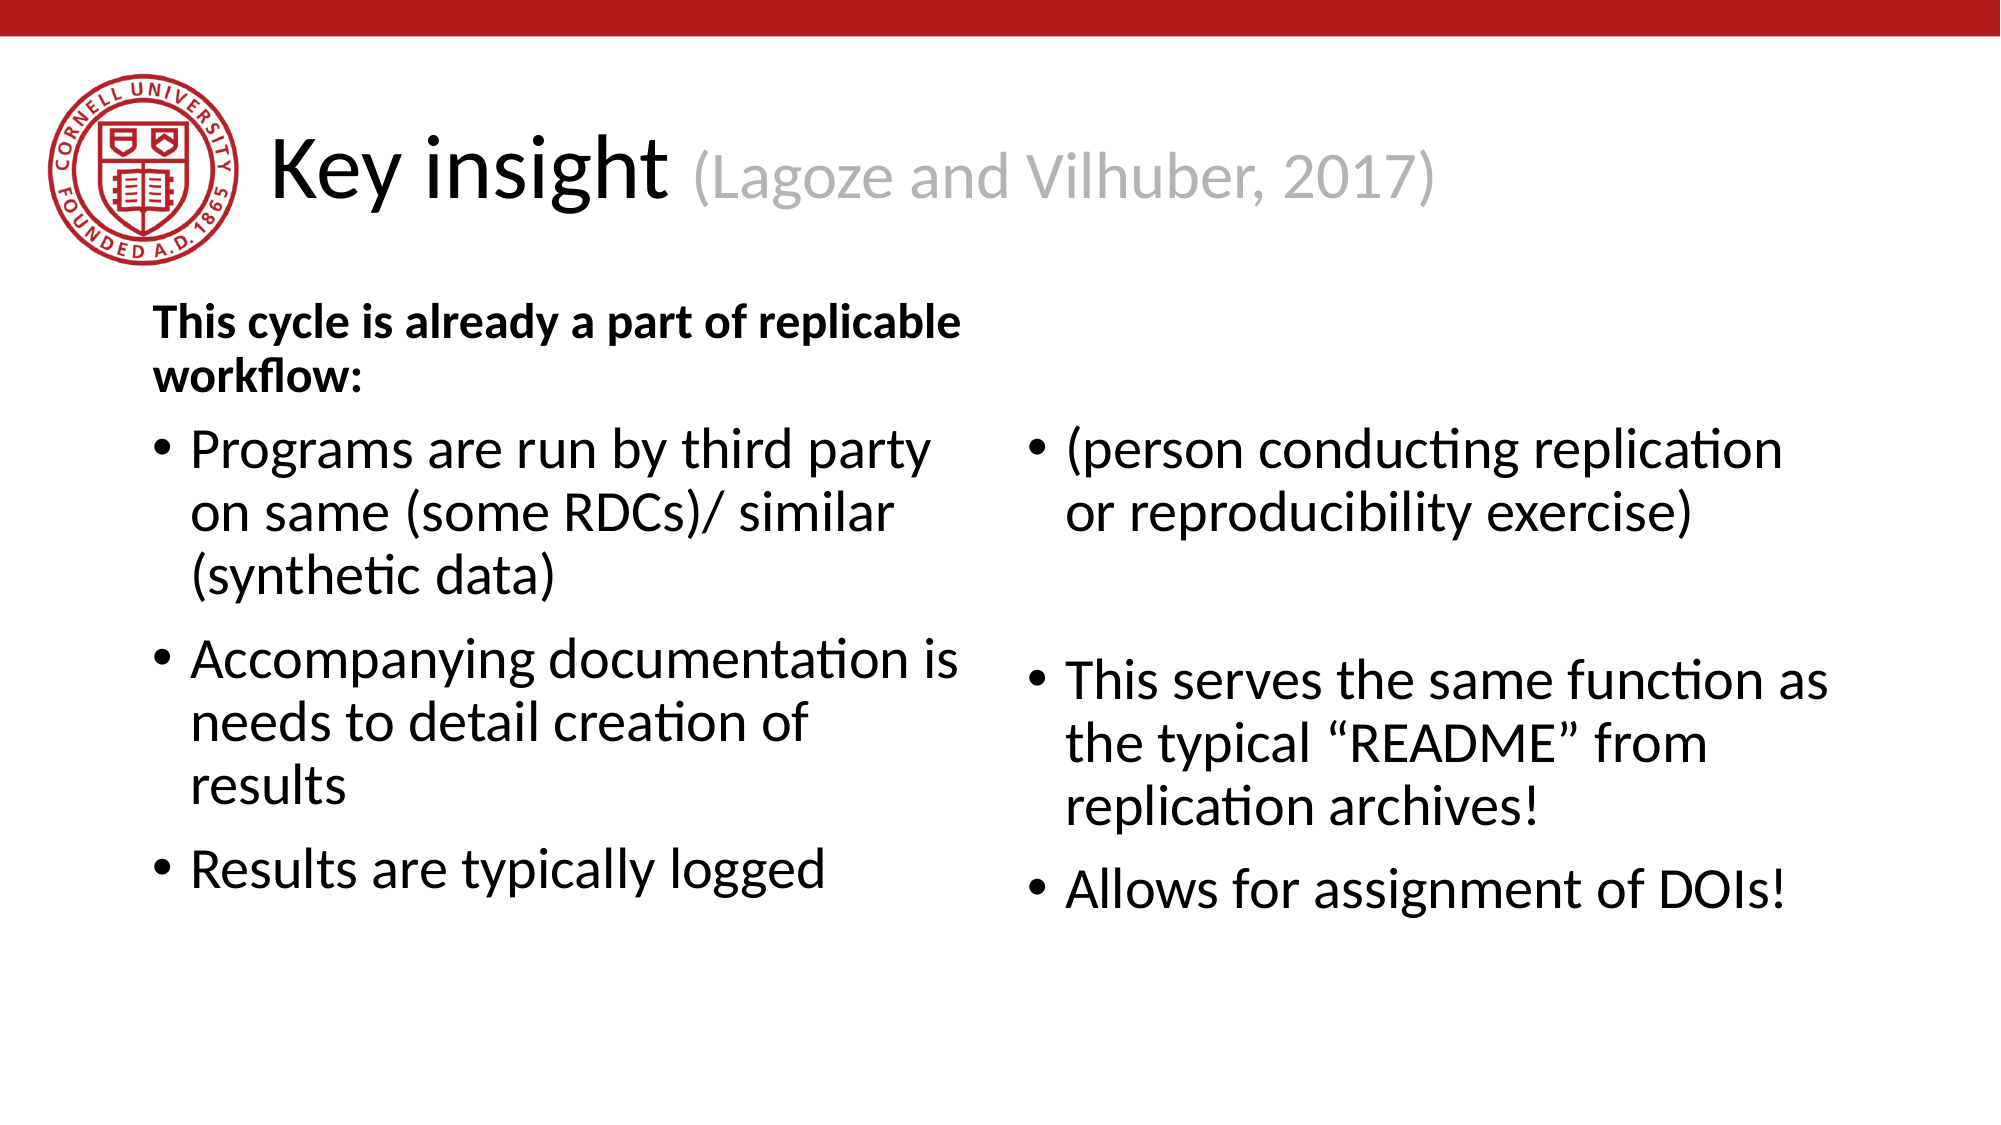

# Key insight (Lagoze and Vilhuber, 2017)
This cycle is already a part of replicable workflow:

Programs are run by third party on same (some RDCs)/ similar (synthetic data)
Accompanying documentation is needs to detail creation of results
Results are typically logged

(person conducting replication or reproducibility exercise)

This serves the same function as the typical “README” from replication archives!
Allows for assignment of DOIs!